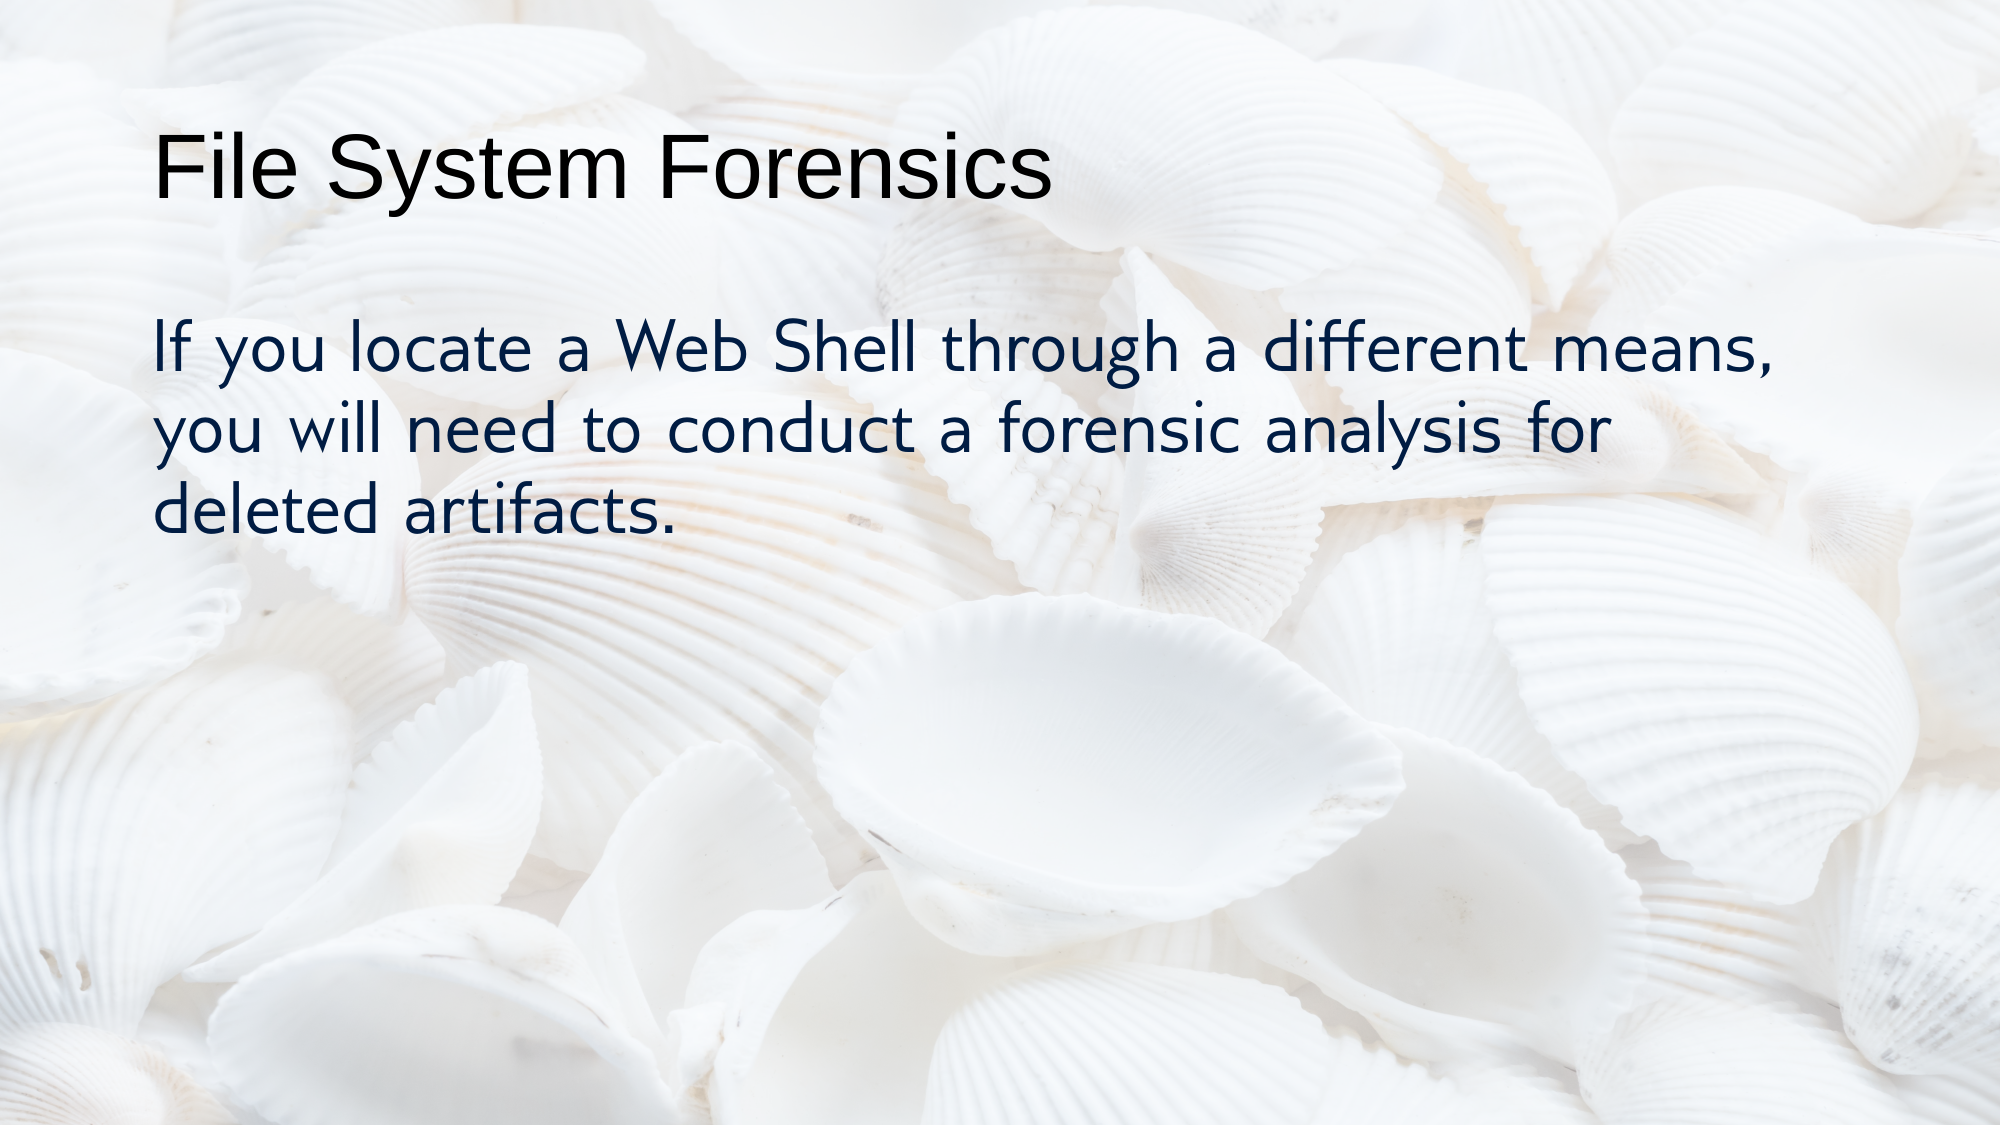

# File System Forensics
If you locate a Web Shell through a different means, you will need to conduct a forensic analysis for deleted artifacts.